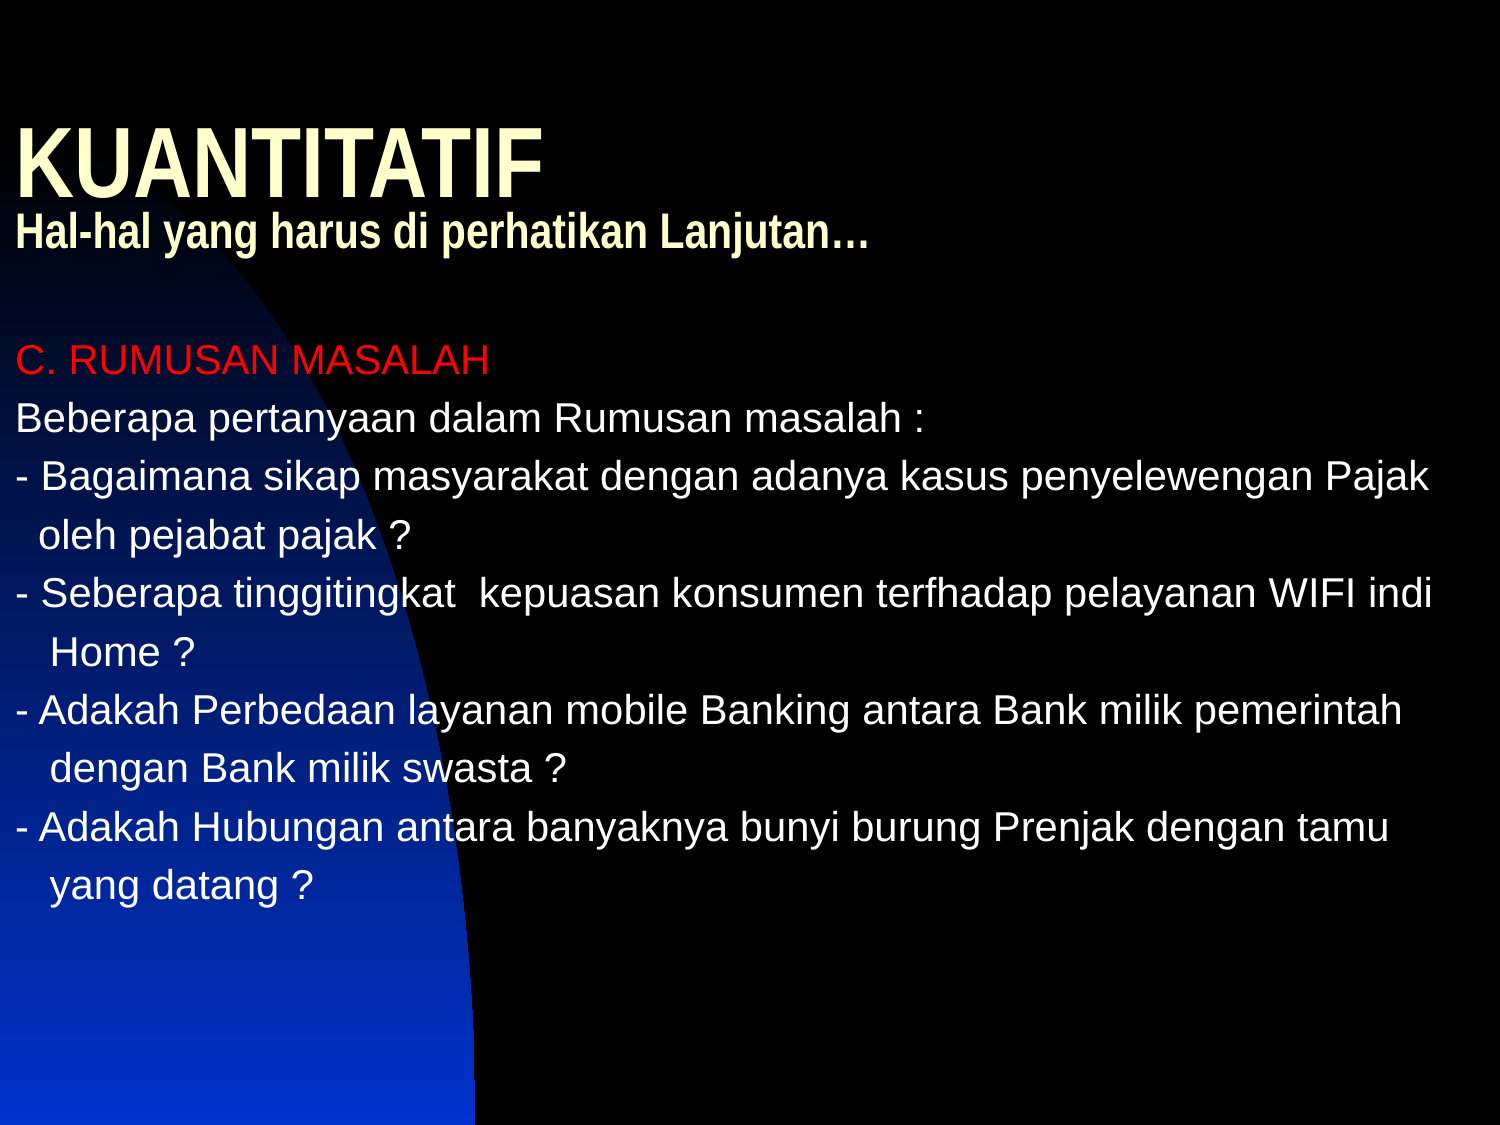

# KUANTITATIF Hal-hal yang harus di perhatikan Lanjutan…
C. RUMUSAN MASALAH
Beberapa pertanyaan dalam Rumusan masalah :
- Bagaimana sikap masyarakat dengan adanya kasus penyelewengan Pajak
  oleh pejabat pajak ?
- Seberapa tinggitingkat  kepuasan konsumen terfhadap pelayanan WIFI indi
   Home ?
- Adakah Perbedaan layanan mobile Banking antara Bank milik pemerintah
   dengan Bank milik swasta ?
- Adakah Hubungan antara banyaknya bunyi burung Prenjak dengan tamu
   yang datang ?